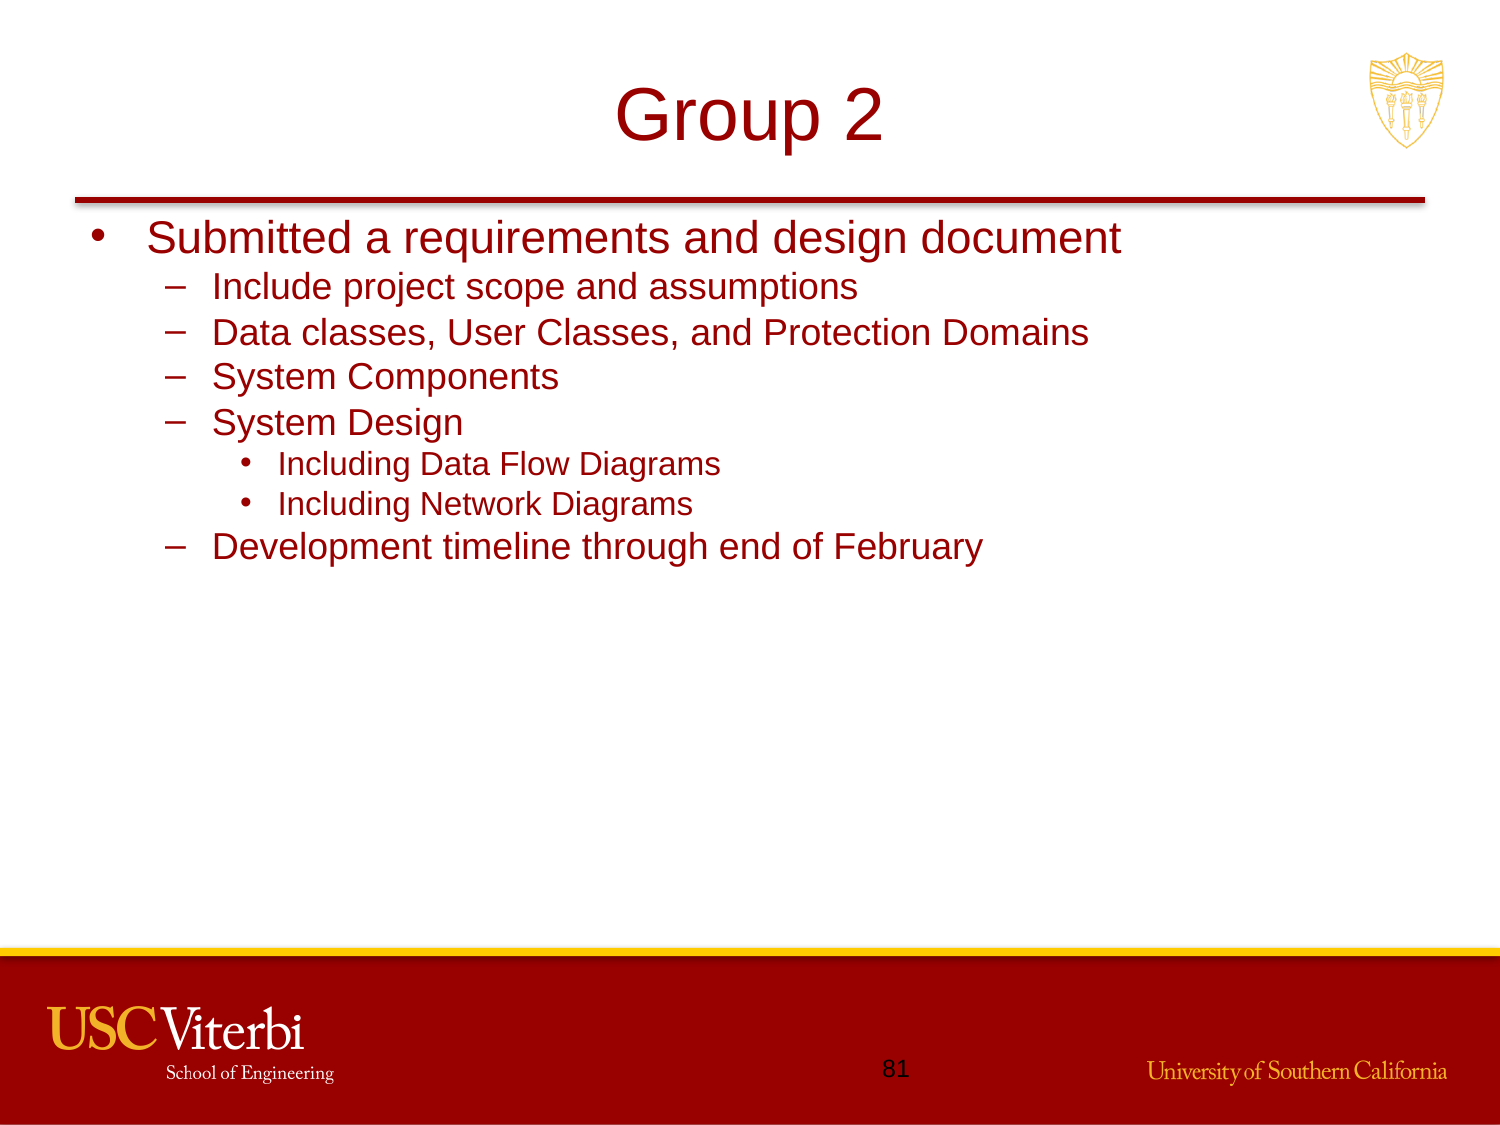

# Group 2
Submitted a requirements and design document
Include project scope and assumptions
Data classes, User Classes, and Protection Domains
System Components
System Design
Including Data Flow Diagrams
Including Network Diagrams
Development timeline through end of February
81